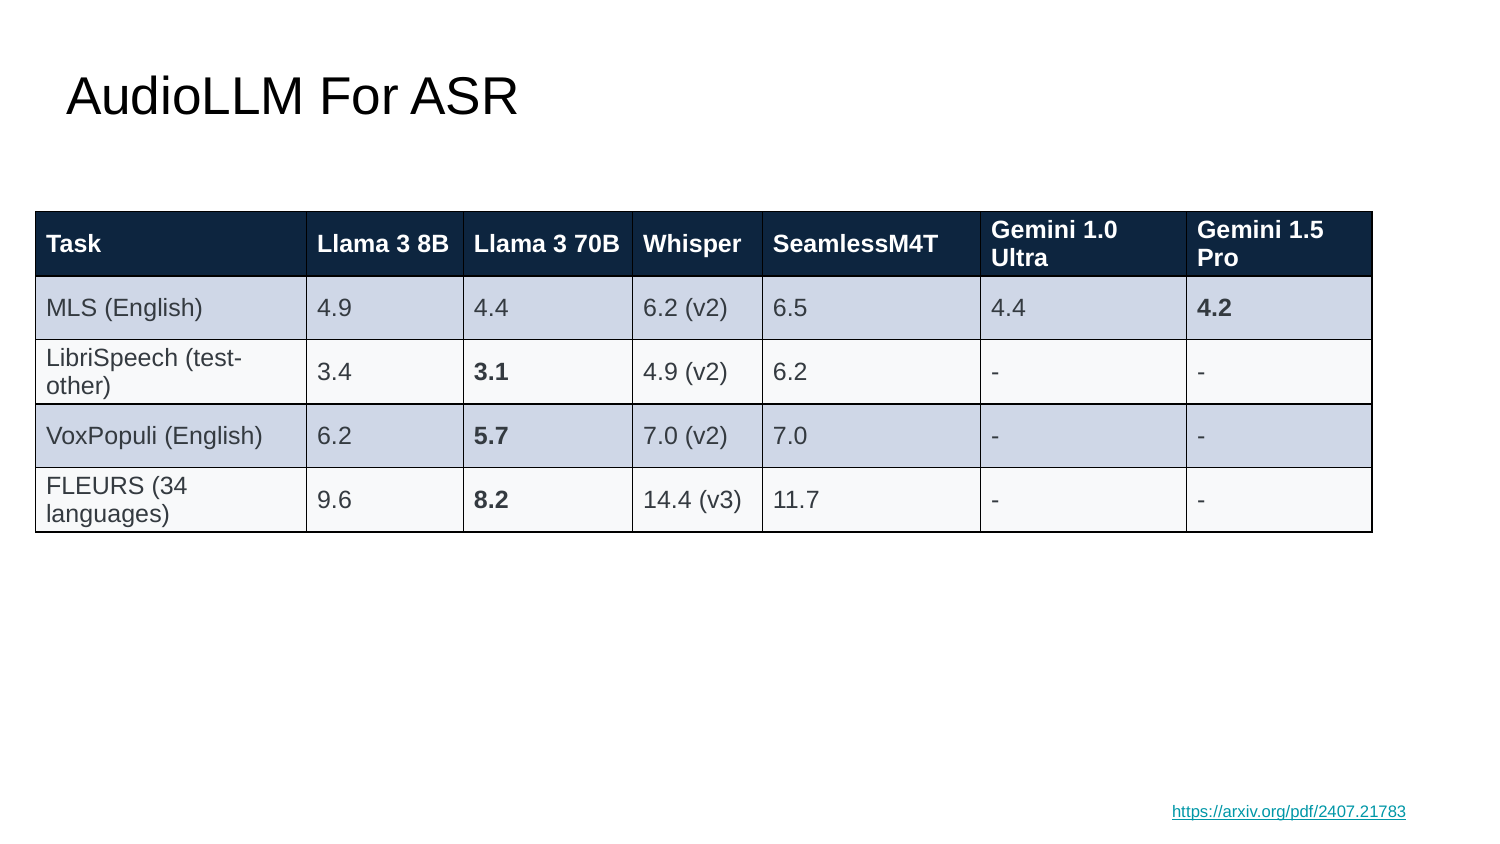

AudioLLM For ASR
| Task | Llama 3 8B | Llama 3 70B | Whisper | SeamlessM4T | Gemini 1.0 Ultra | Gemini 1.5 Pro |
| --- | --- | --- | --- | --- | --- | --- |
| MLS (English) | 4.9 | 4.4 | 6.2 (v2) | 6.5 | 4.4 | 4.2 |
| LibriSpeech (test-other) | 3.4 | 3.1 | 4.9 (v2) | 6.2 | - | - |
| VoxPopuli (English) | 6.2 | 5.7 | 7.0 (v2) | 7.0 | - | - |
| FLEURS (34 languages) | 9.6 | 8.2 | 14.4 (v3) | 11.7 | - | - |
https://arxiv.org/pdf/2407.21783